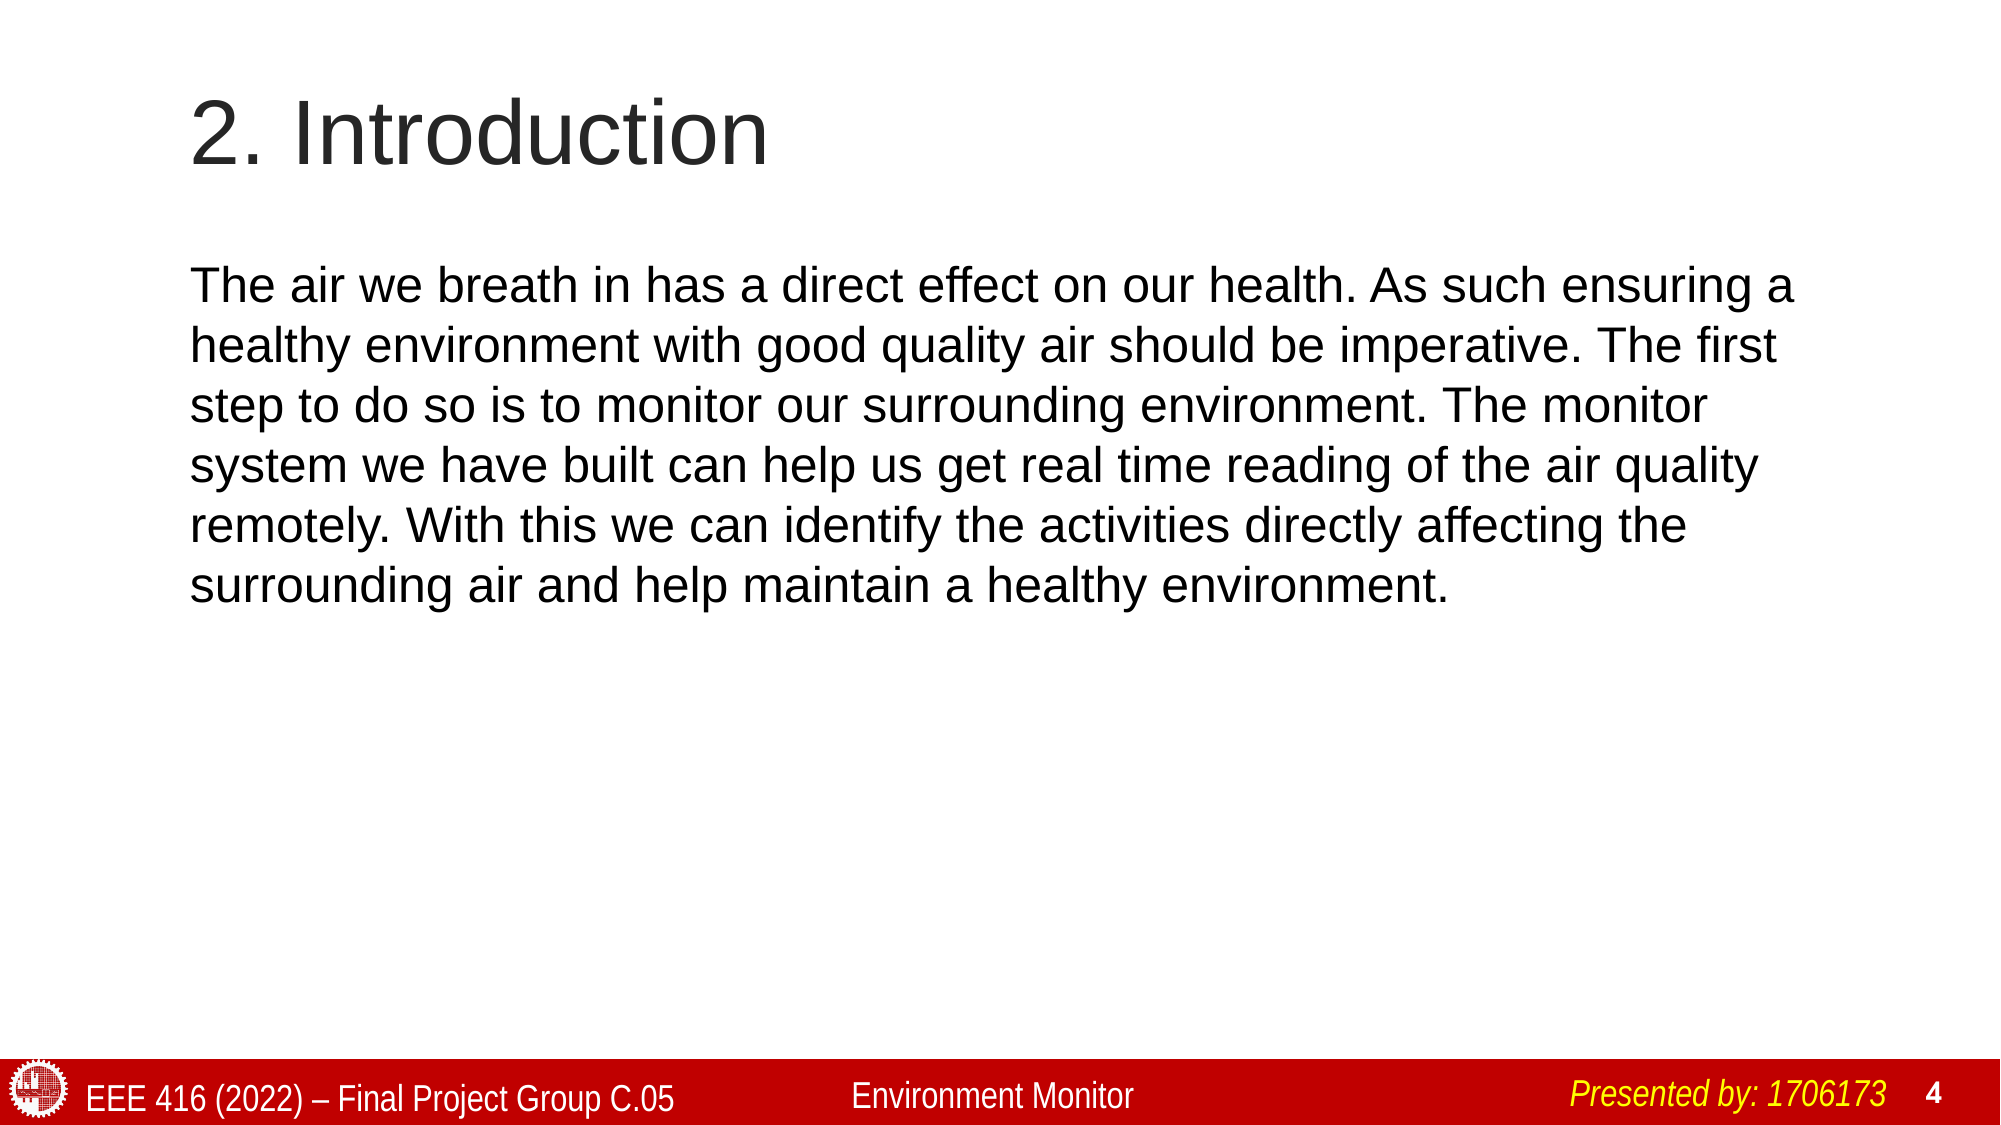

# 2. Introduction
The air we breath in has a direct effect on our health. As such ensuring a healthy environment with good quality air should be imperative. The first step to do so is to monitor our surrounding environment. The monitor system we have built can help us get real time reading of the air quality remotely. With this we can identify the activities directly affecting the surrounding air and help maintain a healthy environment.
Presented by: 1706173
Environment Monitor
EEE 416 (2022) – Final Project Group C.05
4